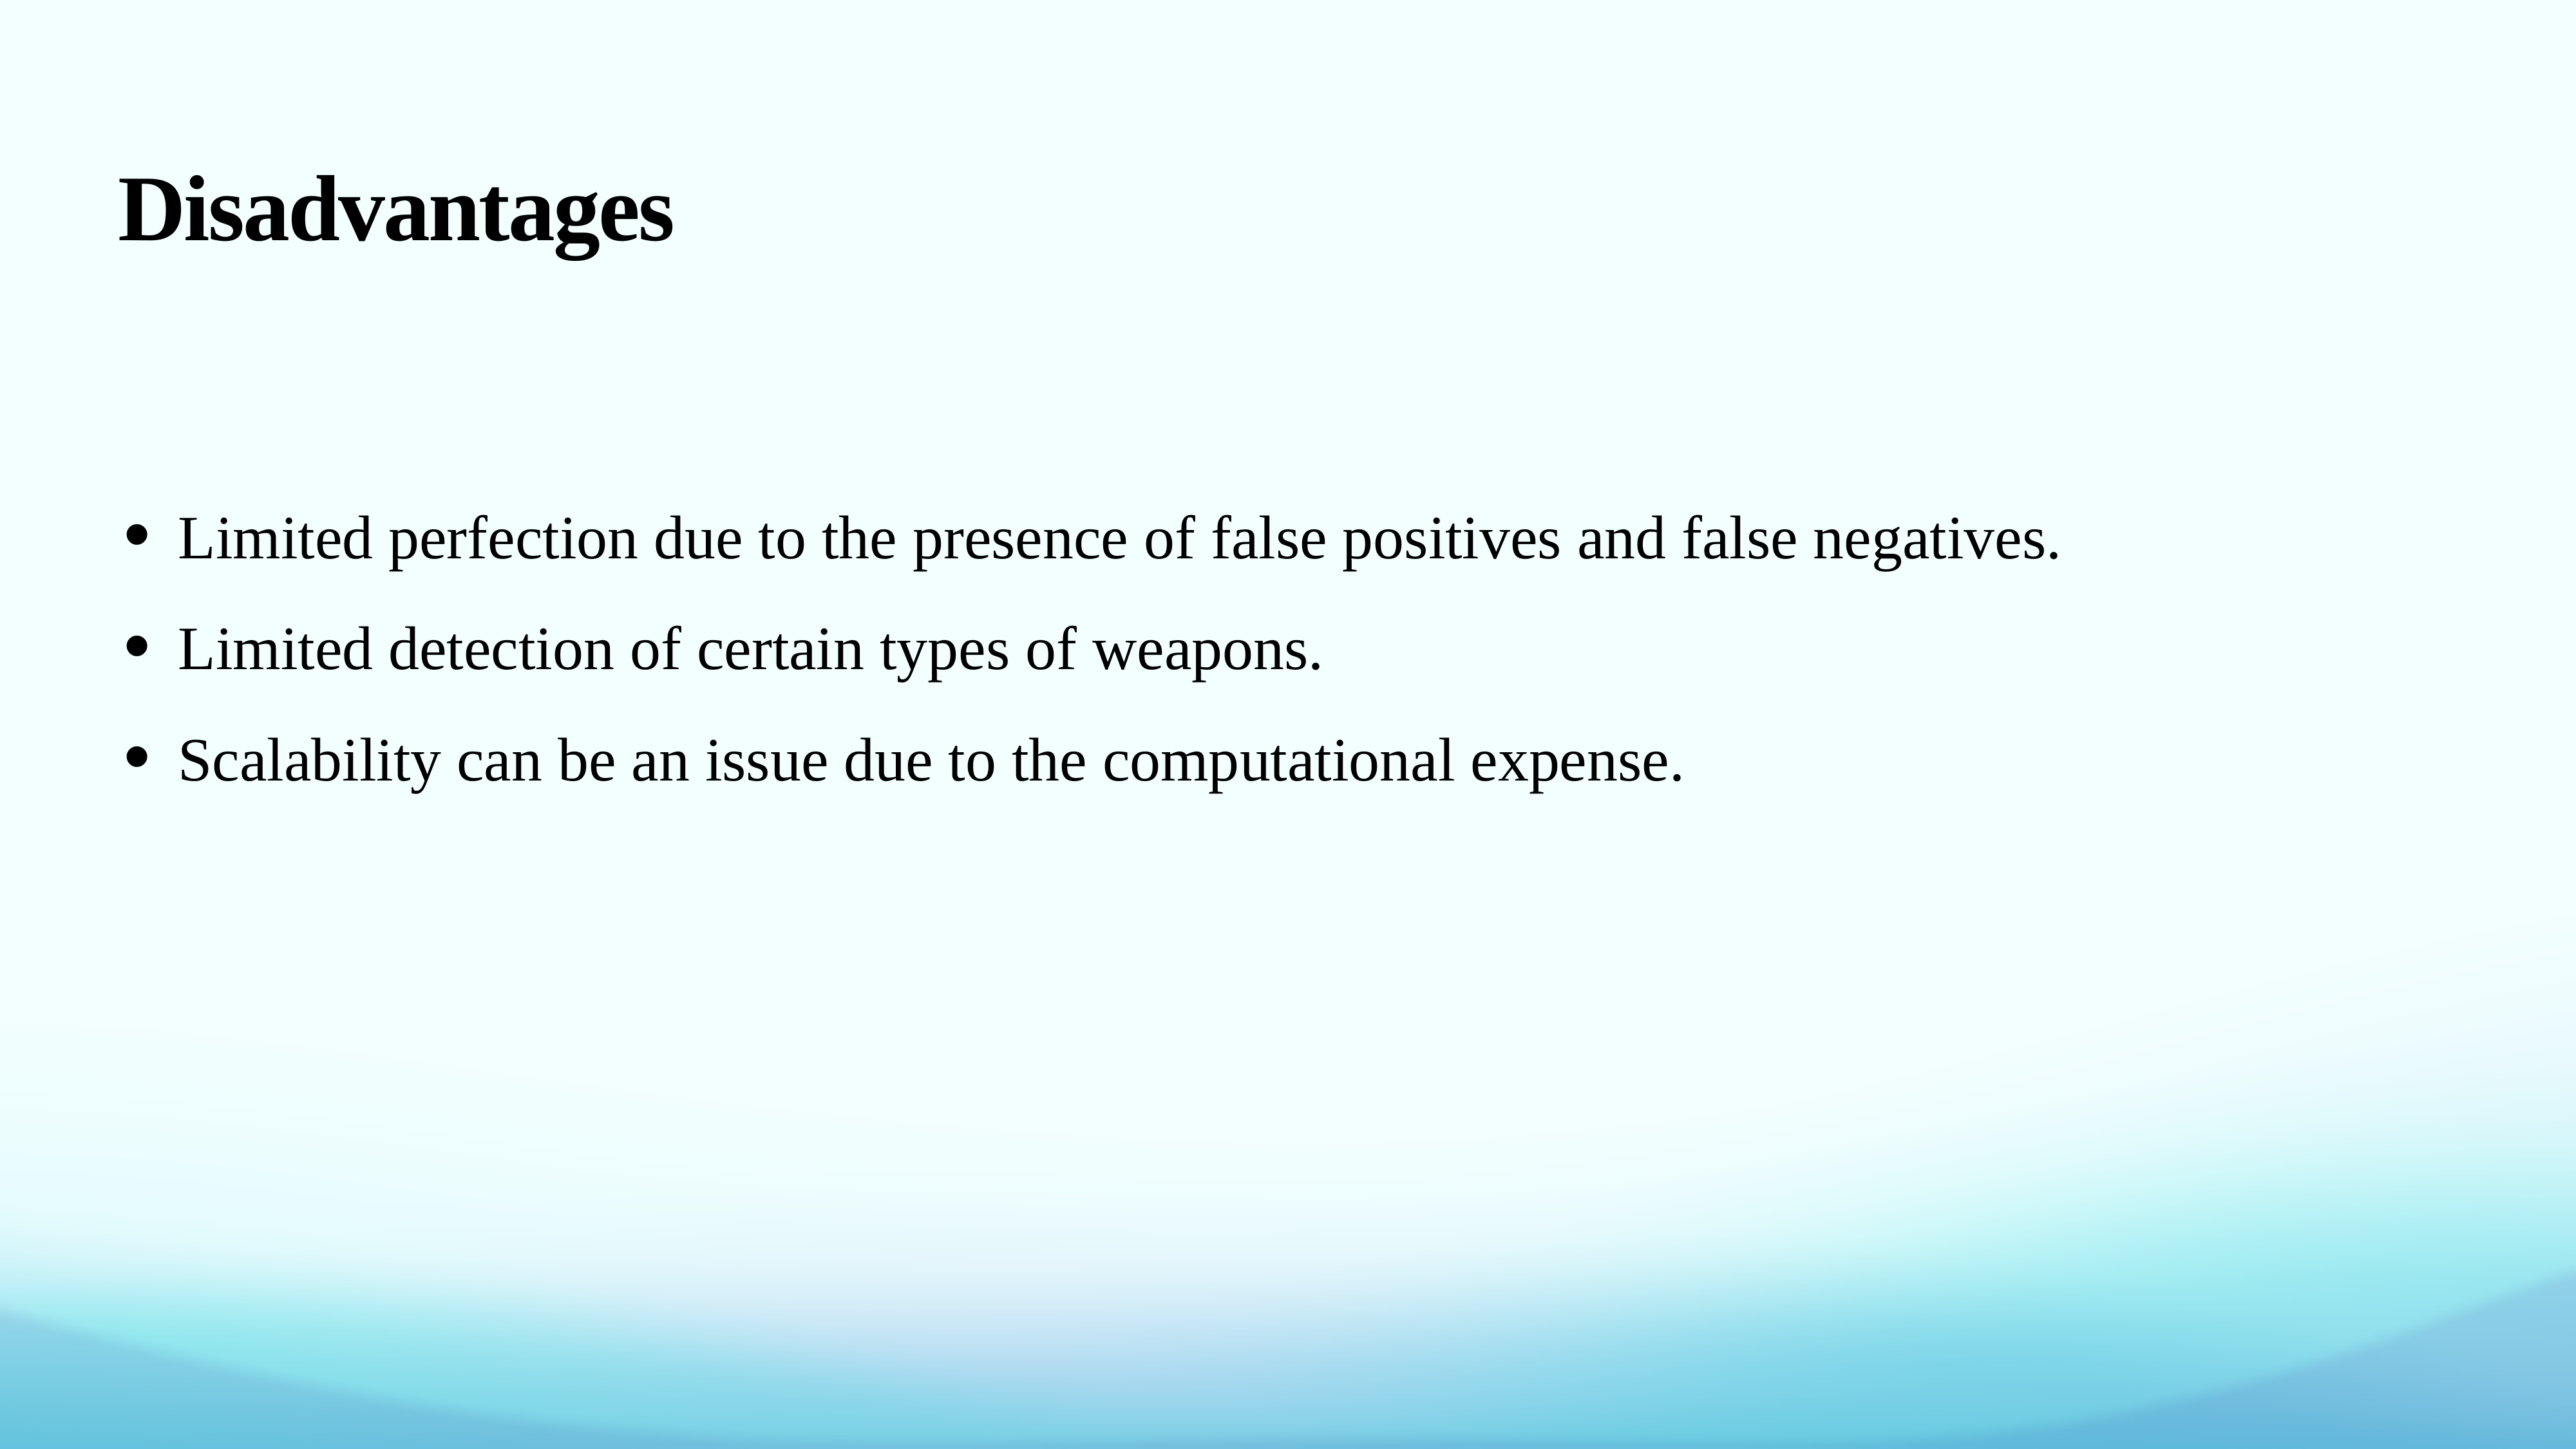

Disadvantages
Limited perfection due to the presence of false positives and false negatives.
Limited detection of certain types of weapons.
Scalability can be an issue due to the computational expense.